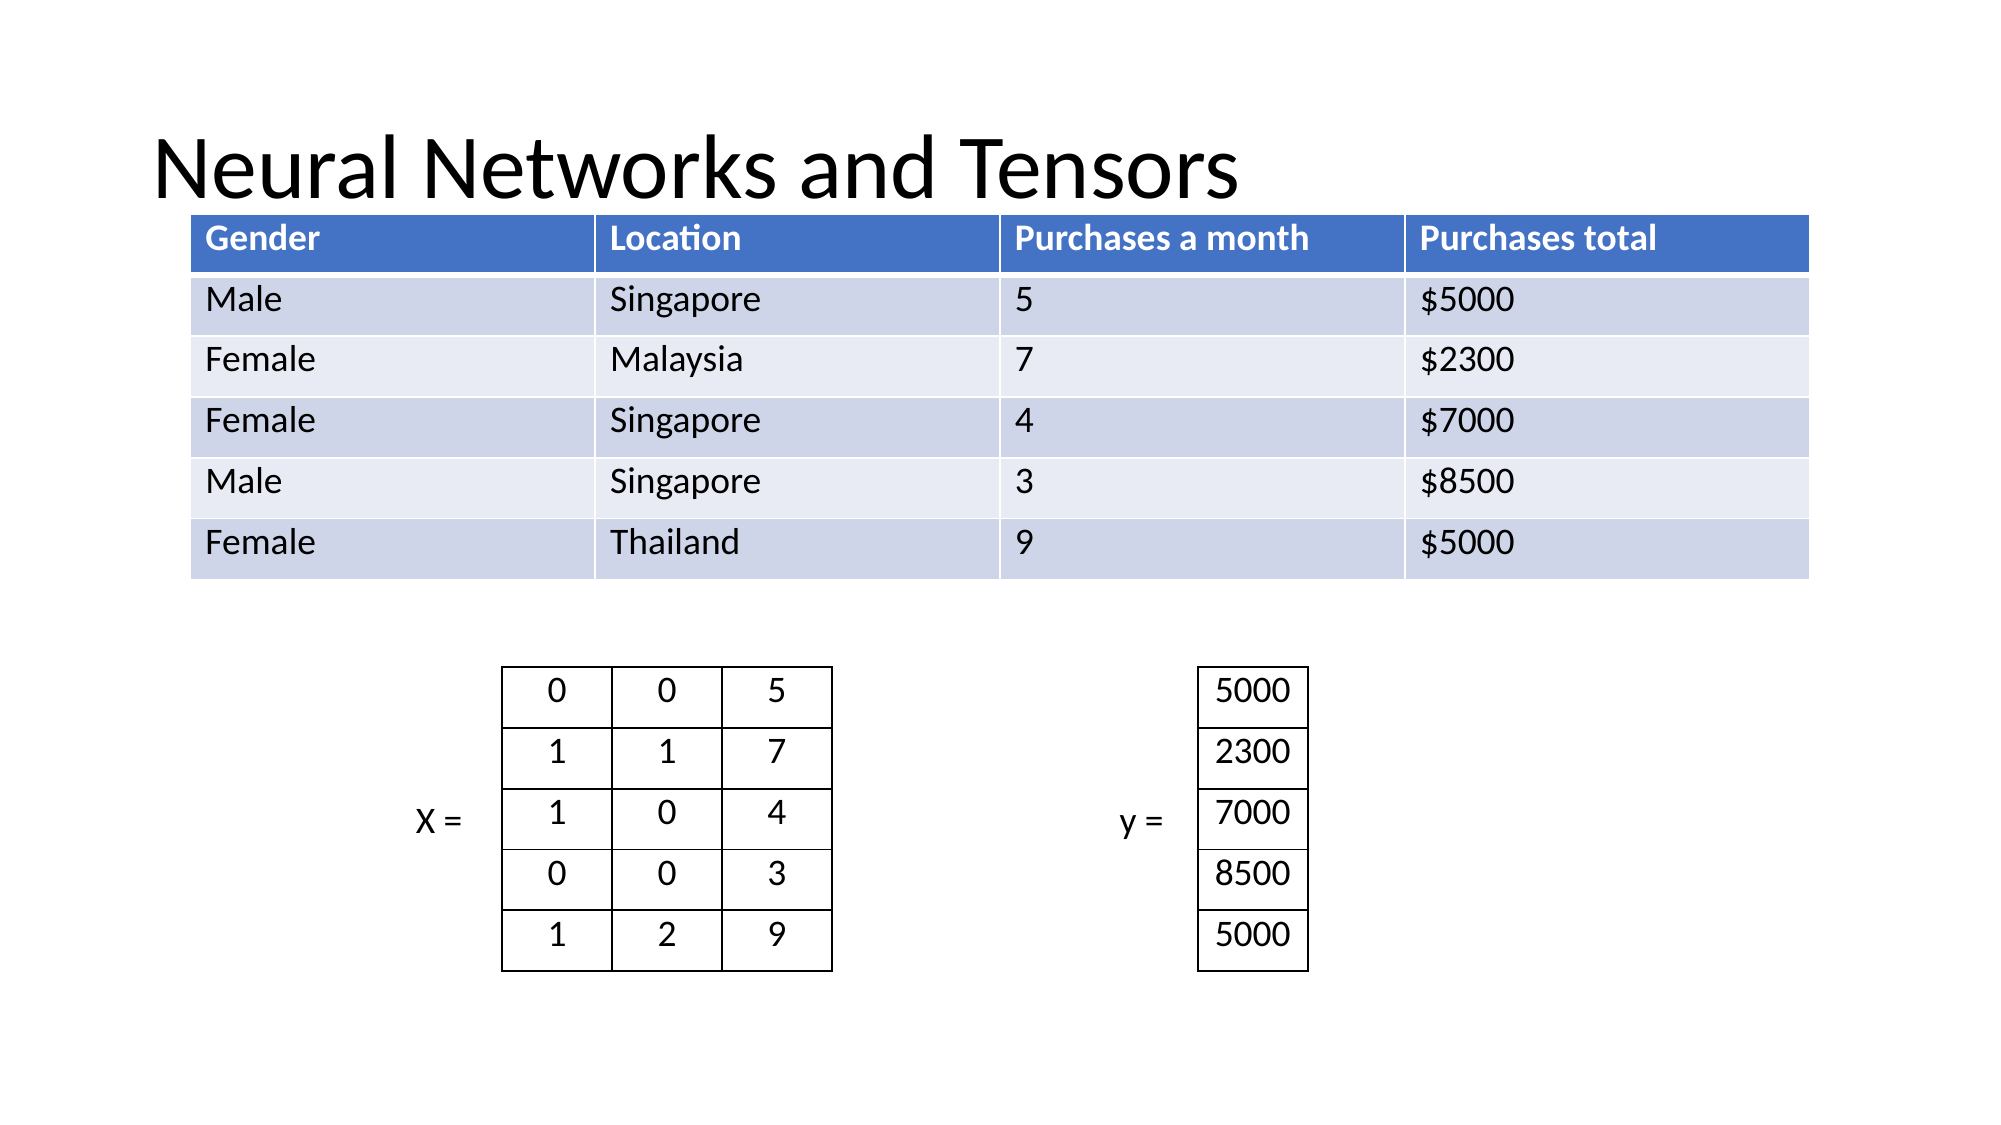

# Neural Networks and Tensors
| Gender | Location | Purchases a month | Purchases total |
| --- | --- | --- | --- |
| Male | Singapore | 5 | $5000 |
| Female | Malaysia | 7 | $2300 |
| Female | Singapore | 4 | $7000 |
| Male | Singapore | 3 | $8500 |
| Female | Thailand | 9 | $5000 |
| 0 | 0 | 5 |
| --- | --- | --- |
| 1 | 1 | 7 |
| 1 | 0 | 4 |
| 0 | 0 | 3 |
| 1 | 2 | 9 |
| 5000 |
| --- |
| 2300 |
| 7000 |
| 8500 |
| 5000 |
X =
y =